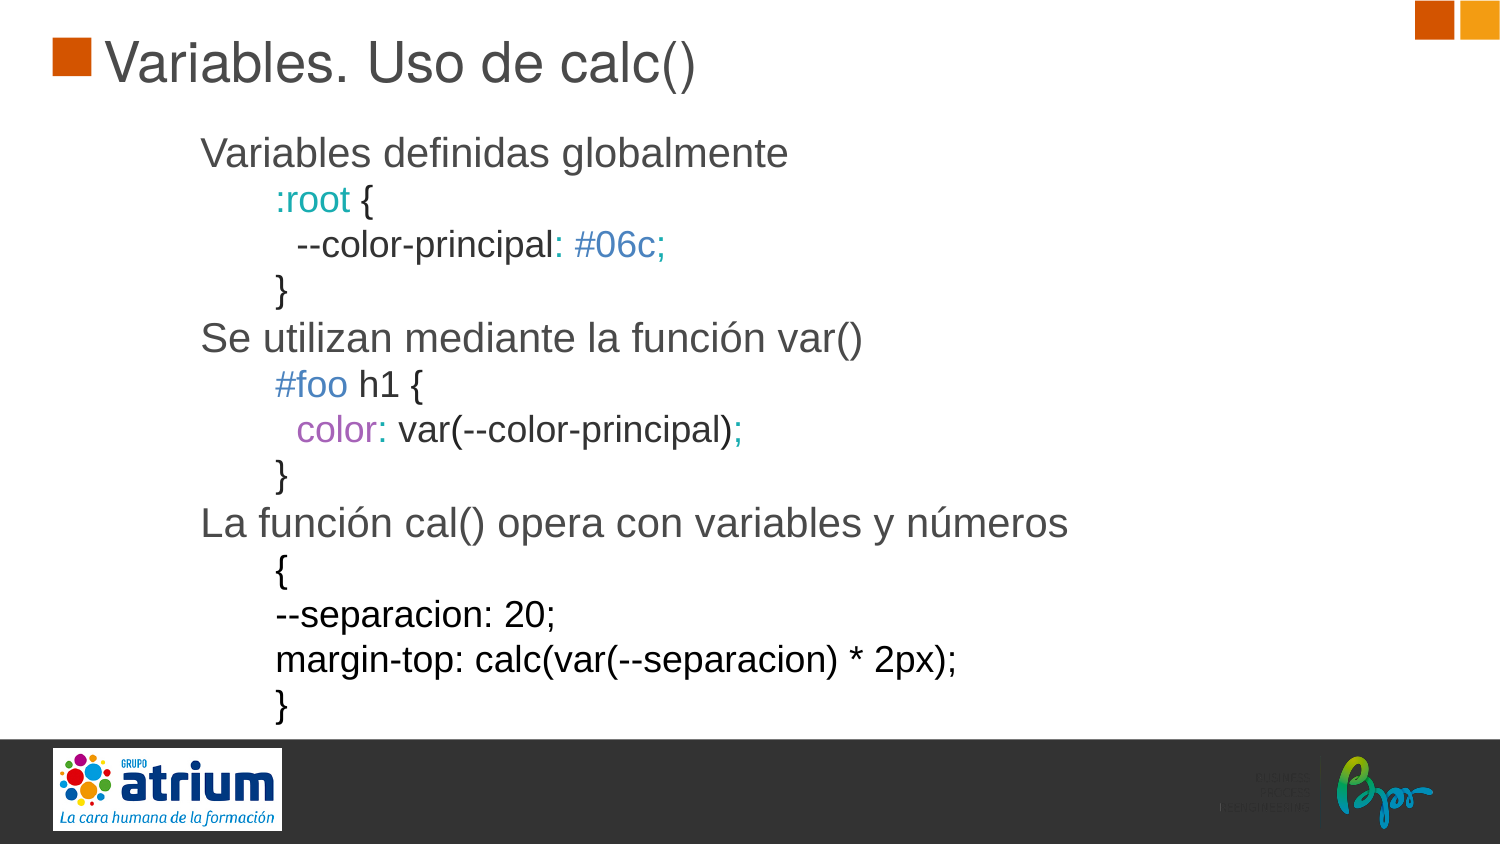

# Variables. Uso de calc()
Variables definidas globalmente
:root {
  --color-principal: #06c;
}
Se utilizan mediante la función var()
#foo h1 {
  color: var(--color-principal);
}
La función cal() opera con variables y números
{
--separacion: 20;
margin-top: calc(var(--separacion) * 2px);
}